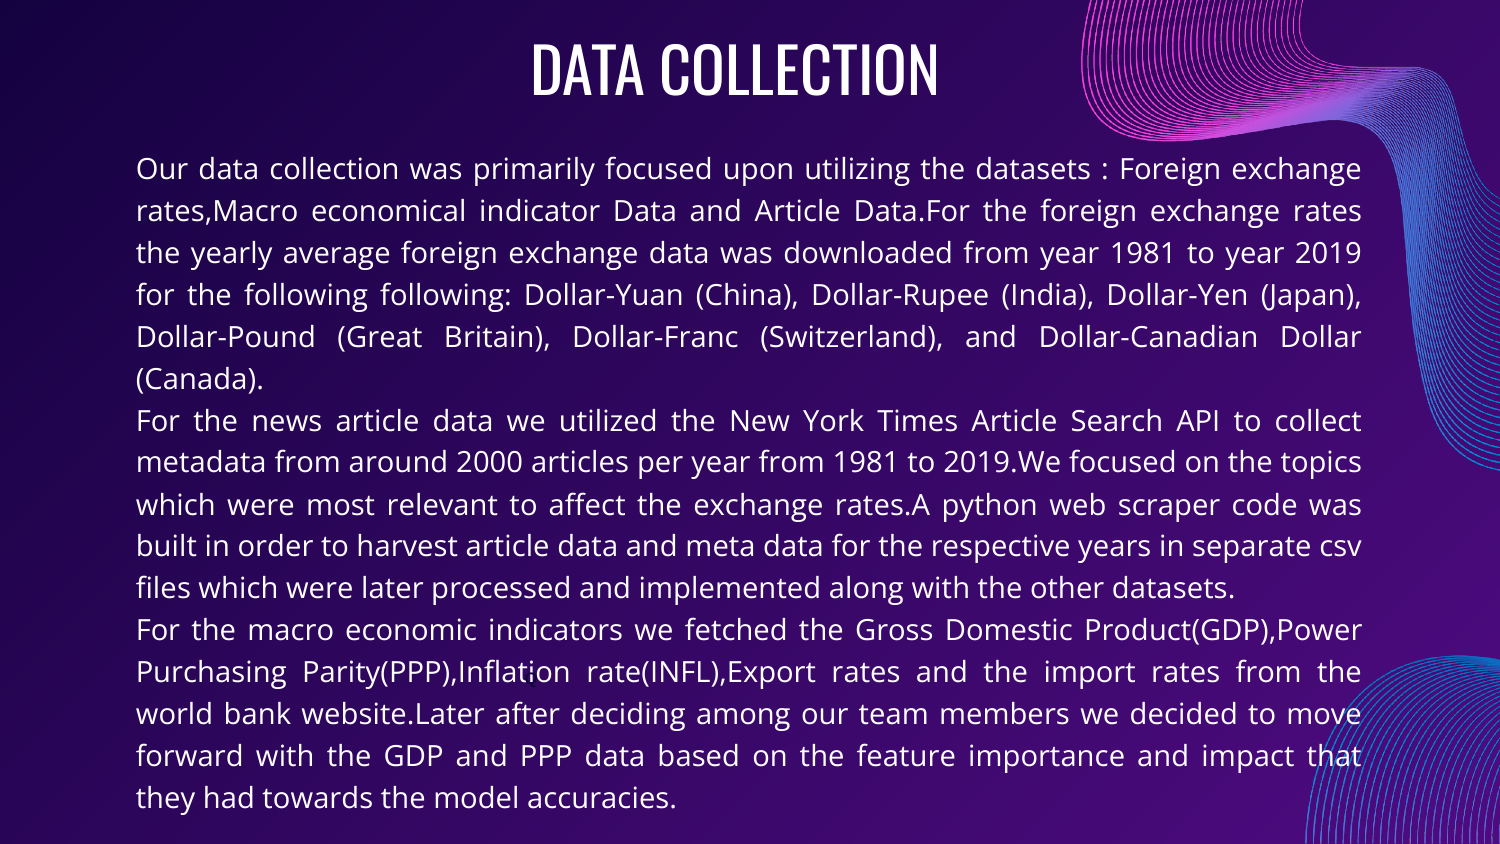

# DATA COLLECTION
Our data collection was primarily focused upon utilizing the datasets : Foreign exchange rates,Macro economical indicator Data and Article Data.For the foreign exchange rates the yearly average foreign exchange data was downloaded from year 1981 to year 2019 for the following following: Dollar-Yuan (China), Dollar-Rupee (India), Dollar-Yen (Japan), Dollar-Pound (Great Britain), Dollar-Franc (Switzerland), and Dollar-Canadian Dollar (Canada).
For the news article data we utilized the New York Times Article Search API to collect metadata from around 2000 articles per year from 1981 to 2019.We focused on the topics which were most relevant to affect the exchange rates.A python web scraper code was built in order to harvest article data and meta data for the respective years in separate csv files which were later processed and implemented along with the other datasets.
For the macro economic indicators we fetched the Gross Domestic Product(GDP),Power Purchasing Parity(PPP),Inflation rate(INFL),Export rates and the import rates from the world bank website.Later after deciding among our team members we decided to move forward with the GDP and PPP data based on the feature importance and impact that they had towards the model accuracies.
Q